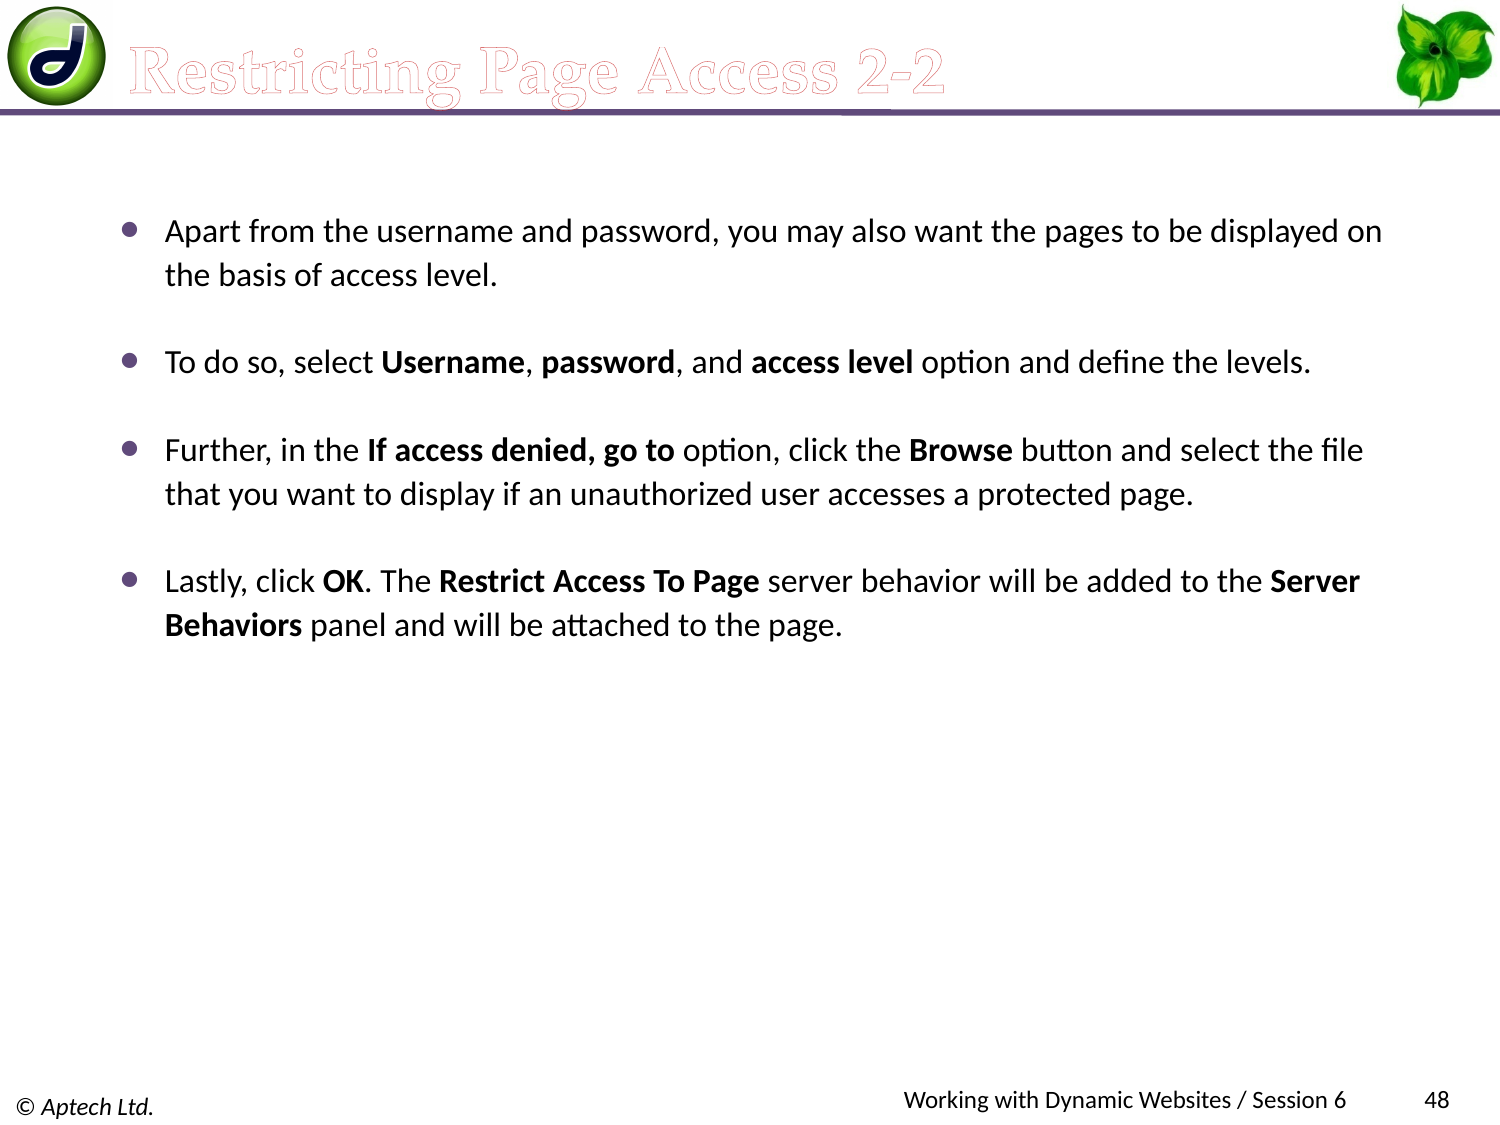

# Restricting Page Access 2-2
Apart from the username and password, you may also want the pages to be displayed on the basis of access level.

To do so, select Username, password, and access level option and define the levels.

Further, in the If access denied, go to option, click the Browse button and select the file that you want to display if an unauthorized user accesses a protected page.

Lastly, click OK. The Restrict Access To Page server behavior will be added to the Server Behaviors panel and will be attached to the page.

Working with Dynamic Websites / Session 6
48